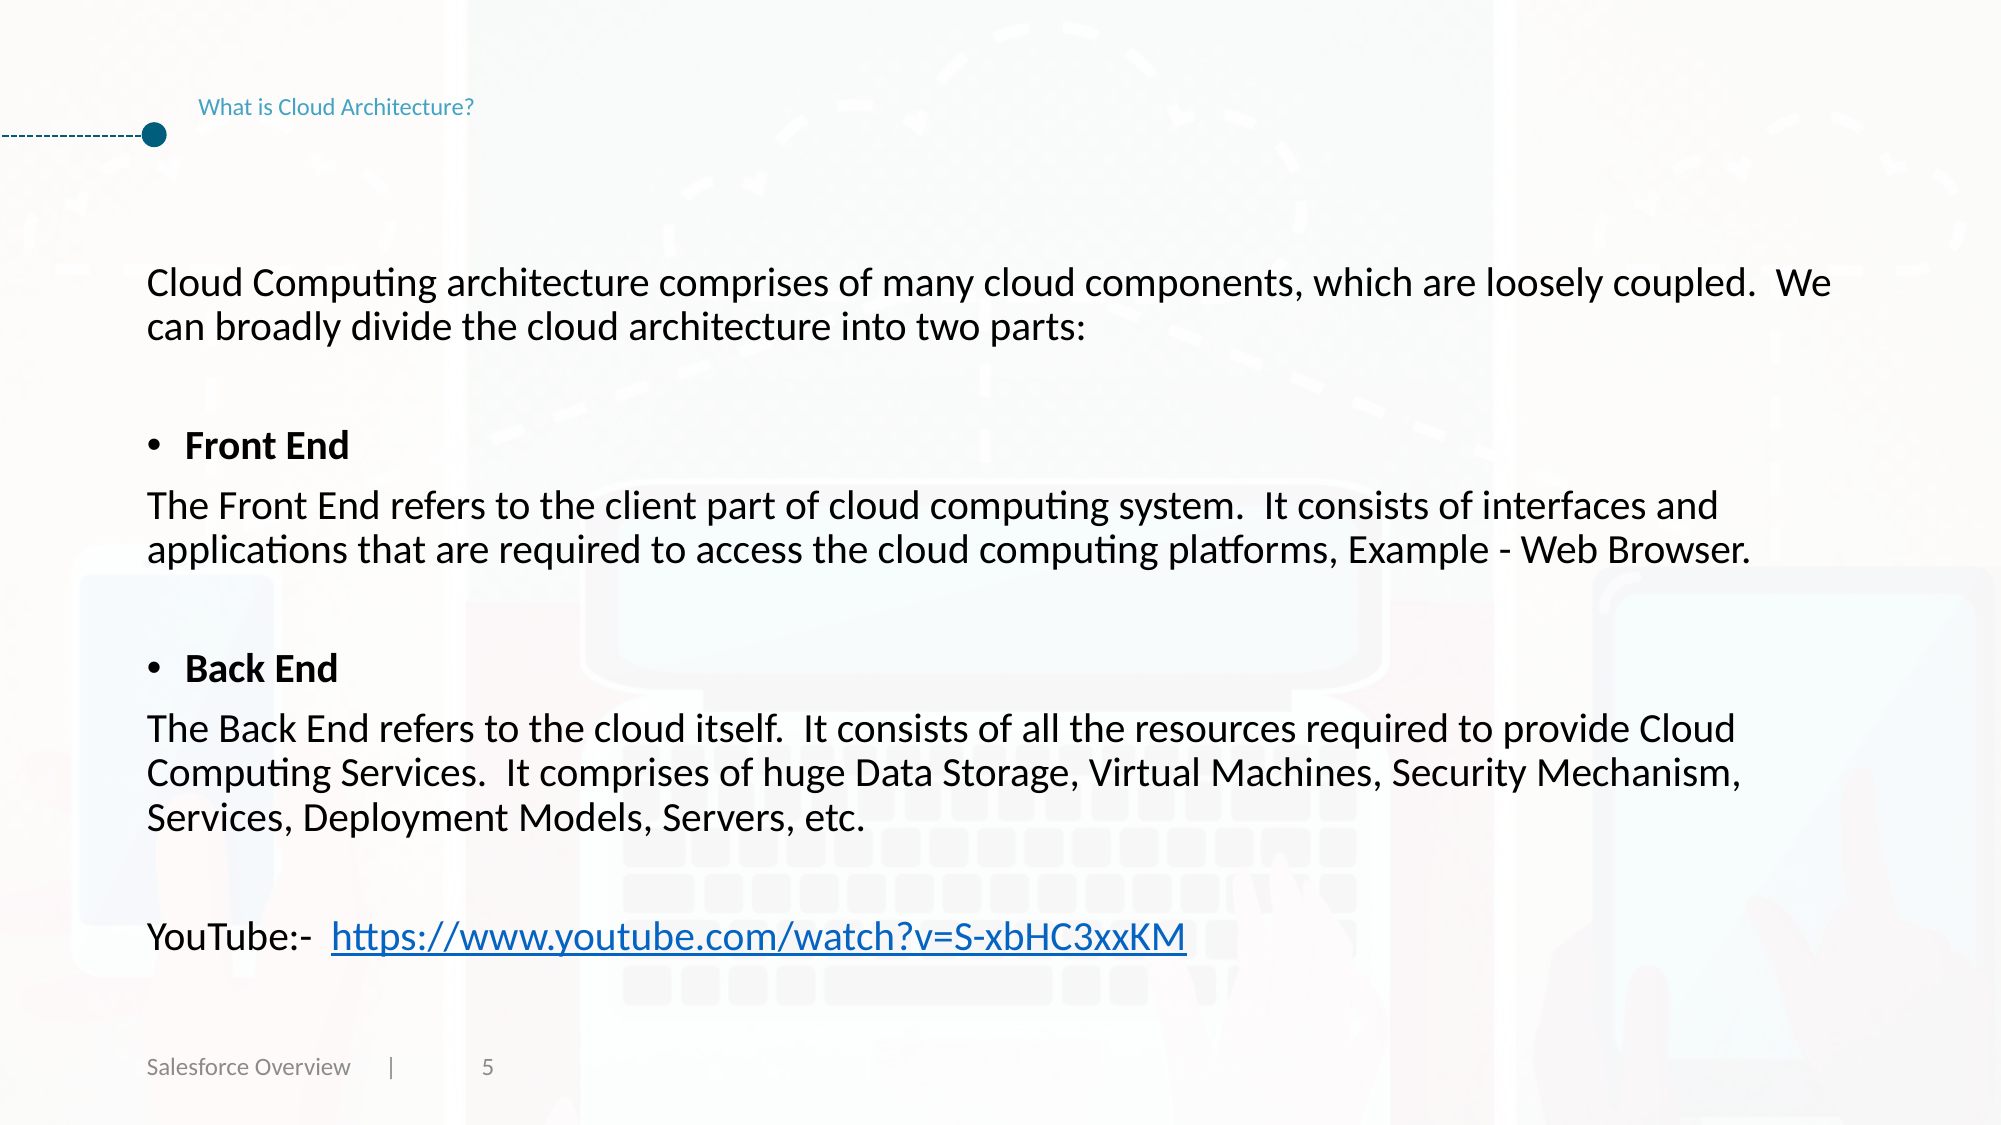

# What is Cloud Architecture?
Cloud Computing architecture comprises of many cloud components, which are loosely coupled.  We can broadly divide the cloud architecture into two parts:

Front End
The Front End refers to the client part of cloud computing system.  It consists of interfaces and applications that are required to access the cloud computing platforms, Example - Web Browser.

Back End
The Back End refers to the cloud itself.  It consists of all the resources required to provide Cloud Computing Services.  It comprises of huge Data Storage, Virtual Machines, Security Mechanism, Services, Deployment Models, Servers, etc.

YouTube:-  https://www.youtube.com/watch?v=S-xbHC3xxKM

Salesforce Overview      |
5